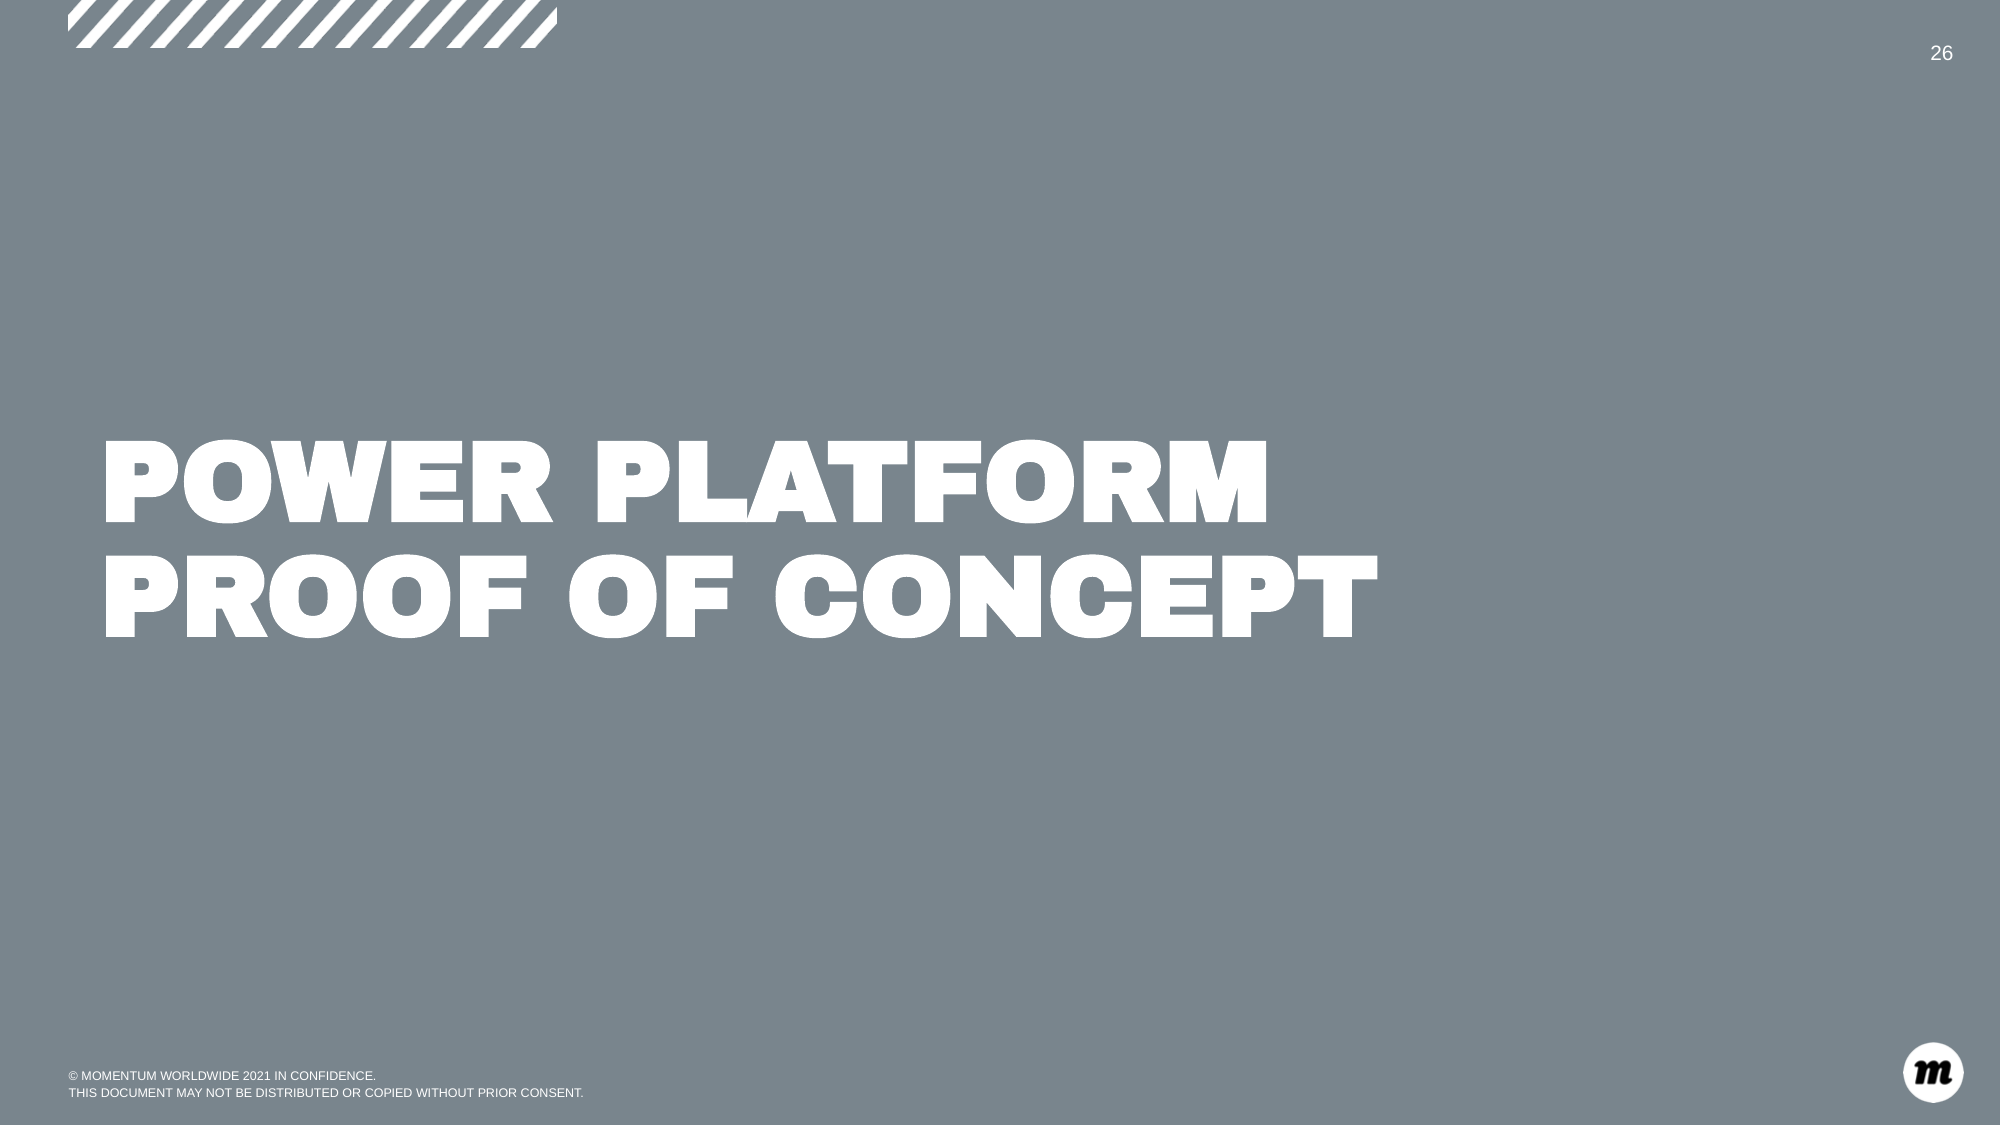

26
# POWER PLATFORM PROOF OF CONCEPT